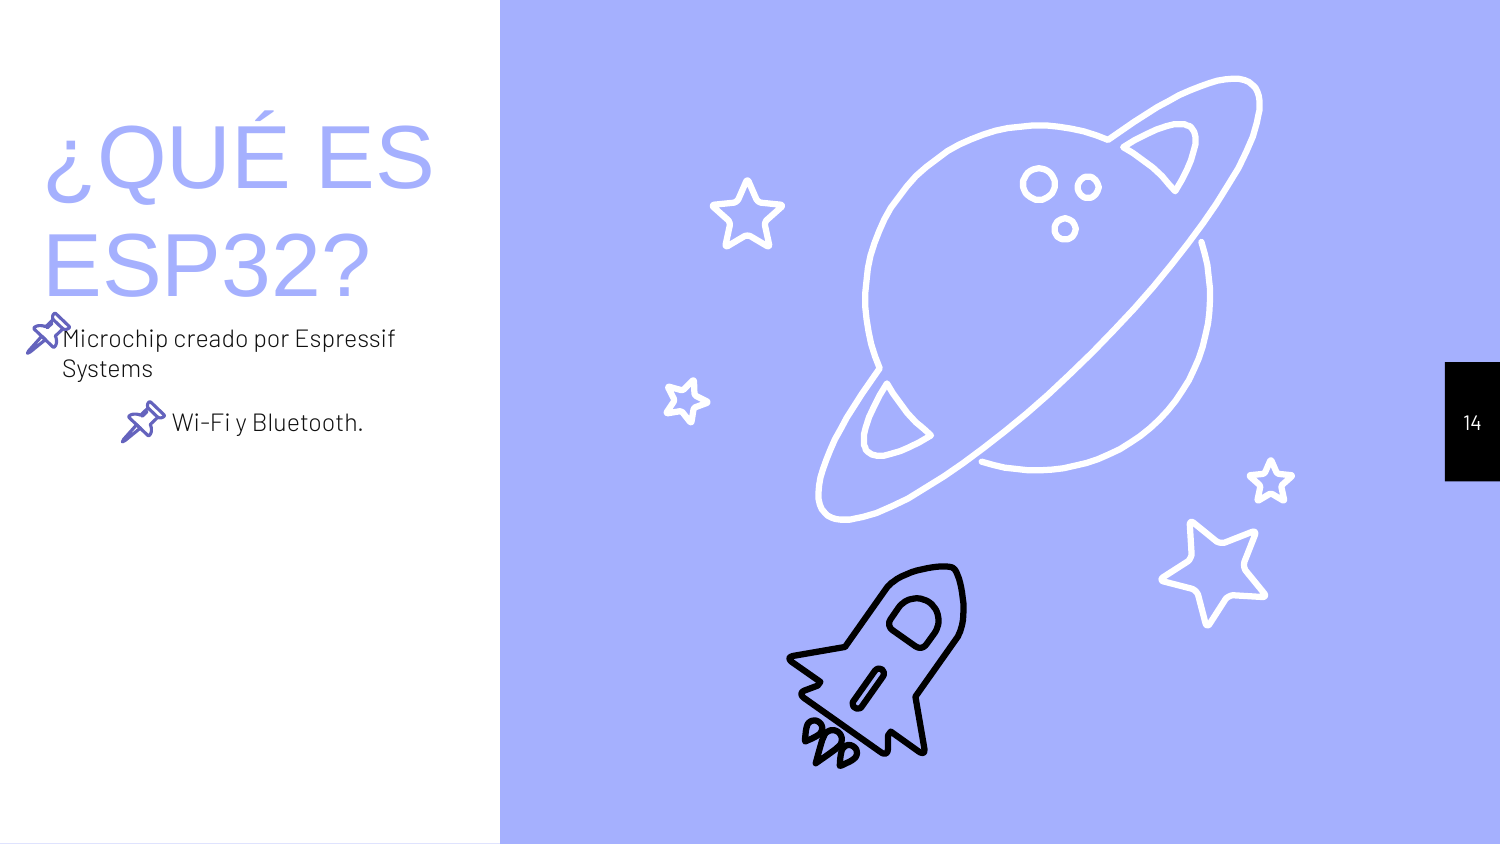

¿QUÉ ES ESP32?

Microchip creado por Espressif Systems

14

Wi-Fi y Bluetooth.